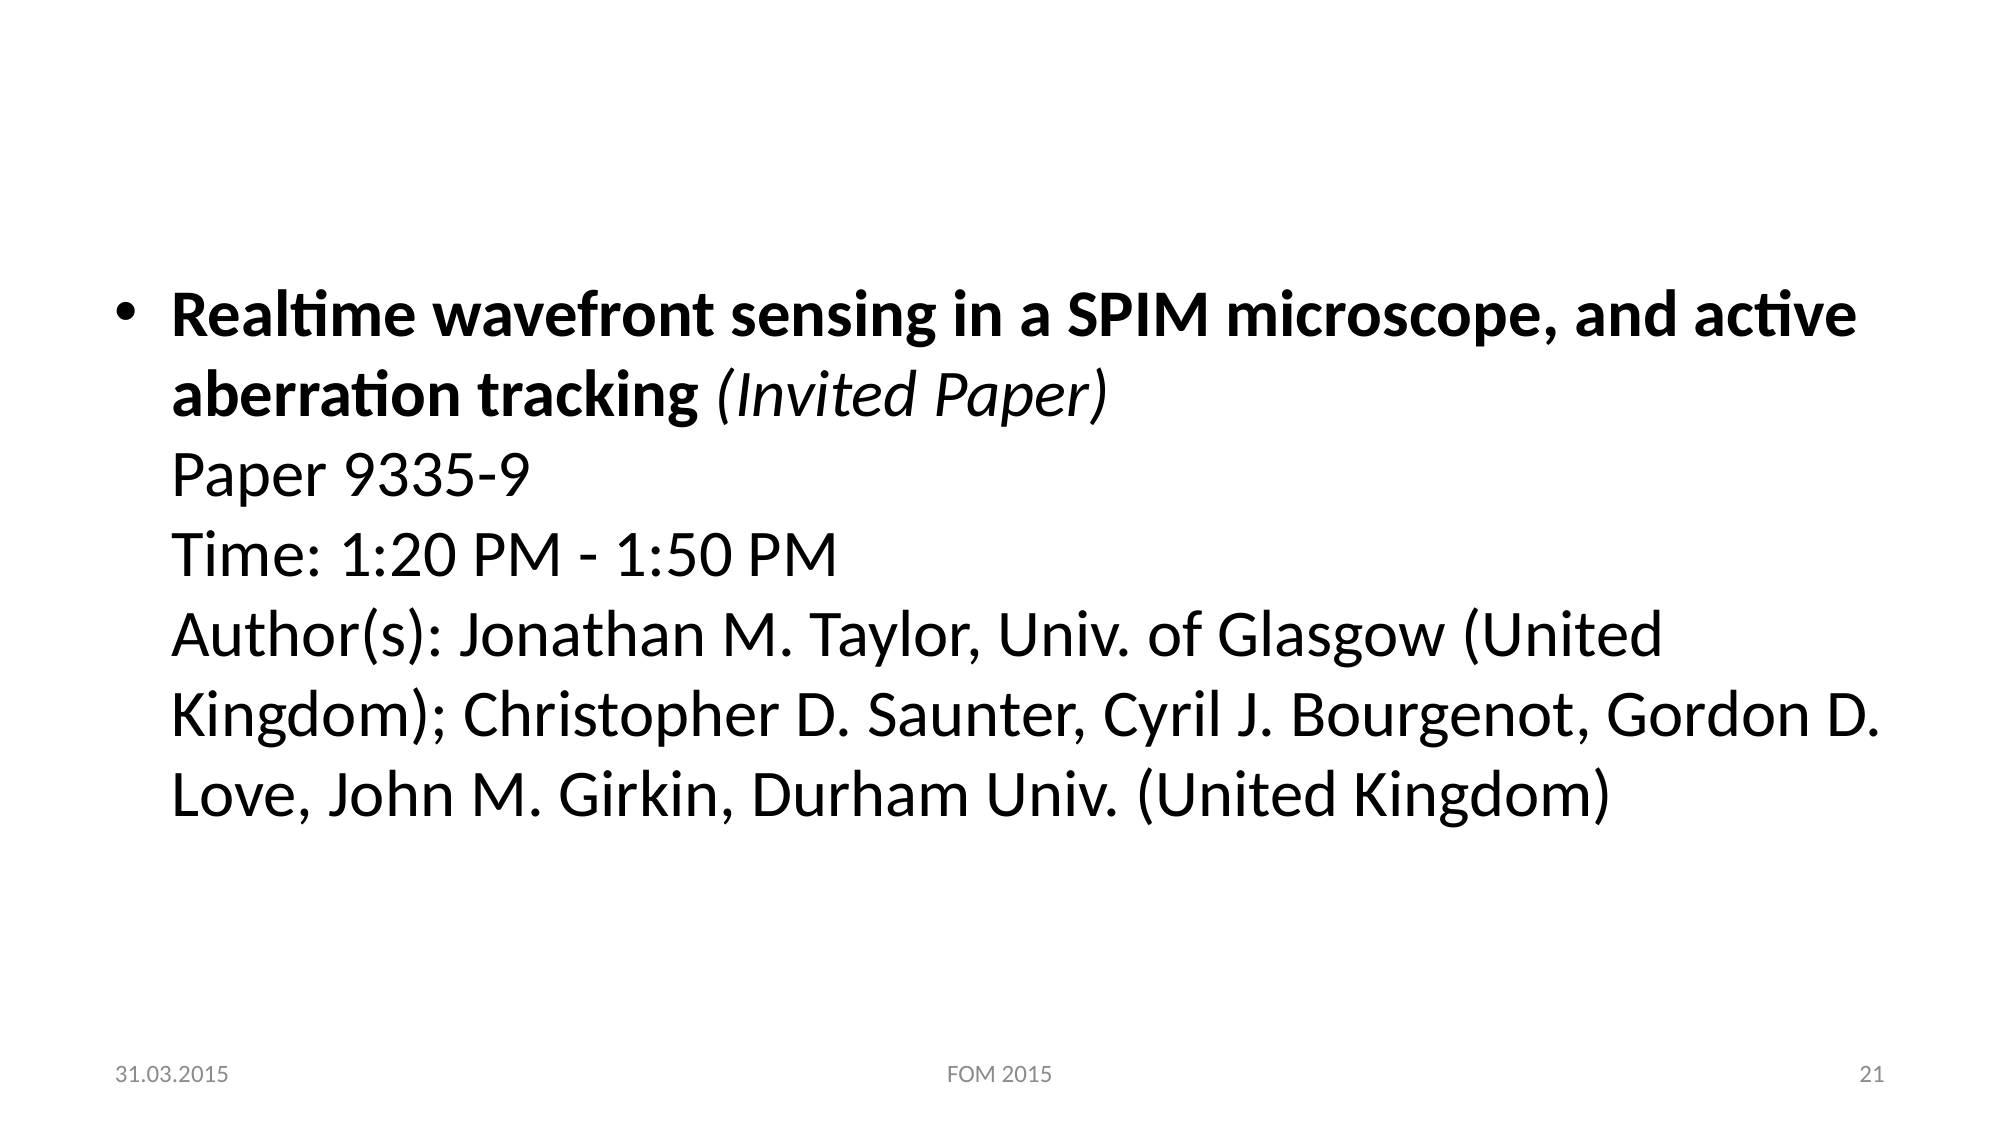

#
Realtime wavefront sensing in a SPIM microscope, and active aberration tracking (Invited Paper)
Paper 9335-9
Time: 1:20 PM - 1:50 PM
Author(s): Jonathan M. Taylor, Univ. of Glasgow (United Kingdom); Christopher D. Saunter, Cyril J. Bourgenot, Gordon D. Love, John M. Girkin, Durham Univ. (United Kingdom)
31.03.2015
FOM 2015
21